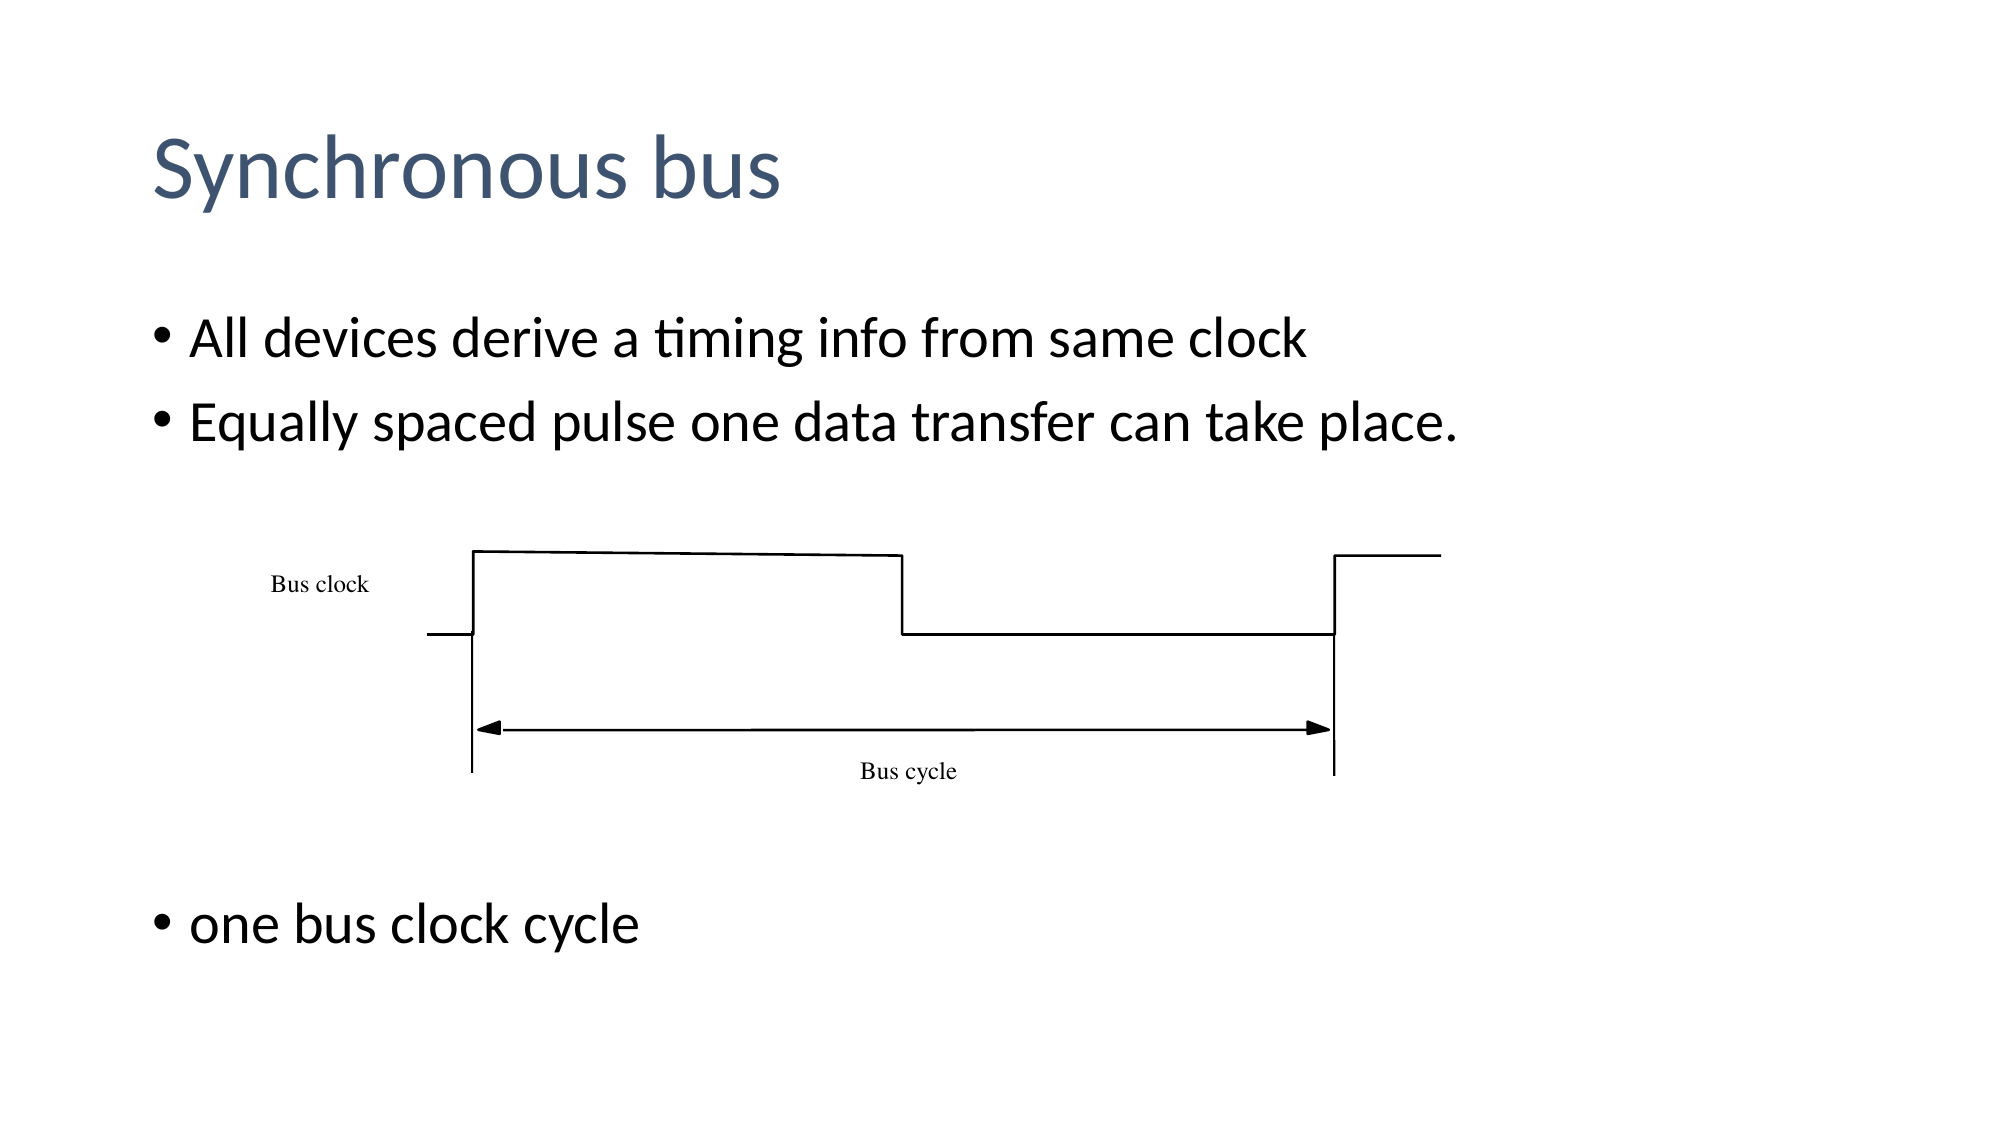

# Synchronous bus
All devices derive a timing info from same clock
Equally spaced pulse one data transfer can take place.

one bus clock cycle

Bus clock

Bus cycle